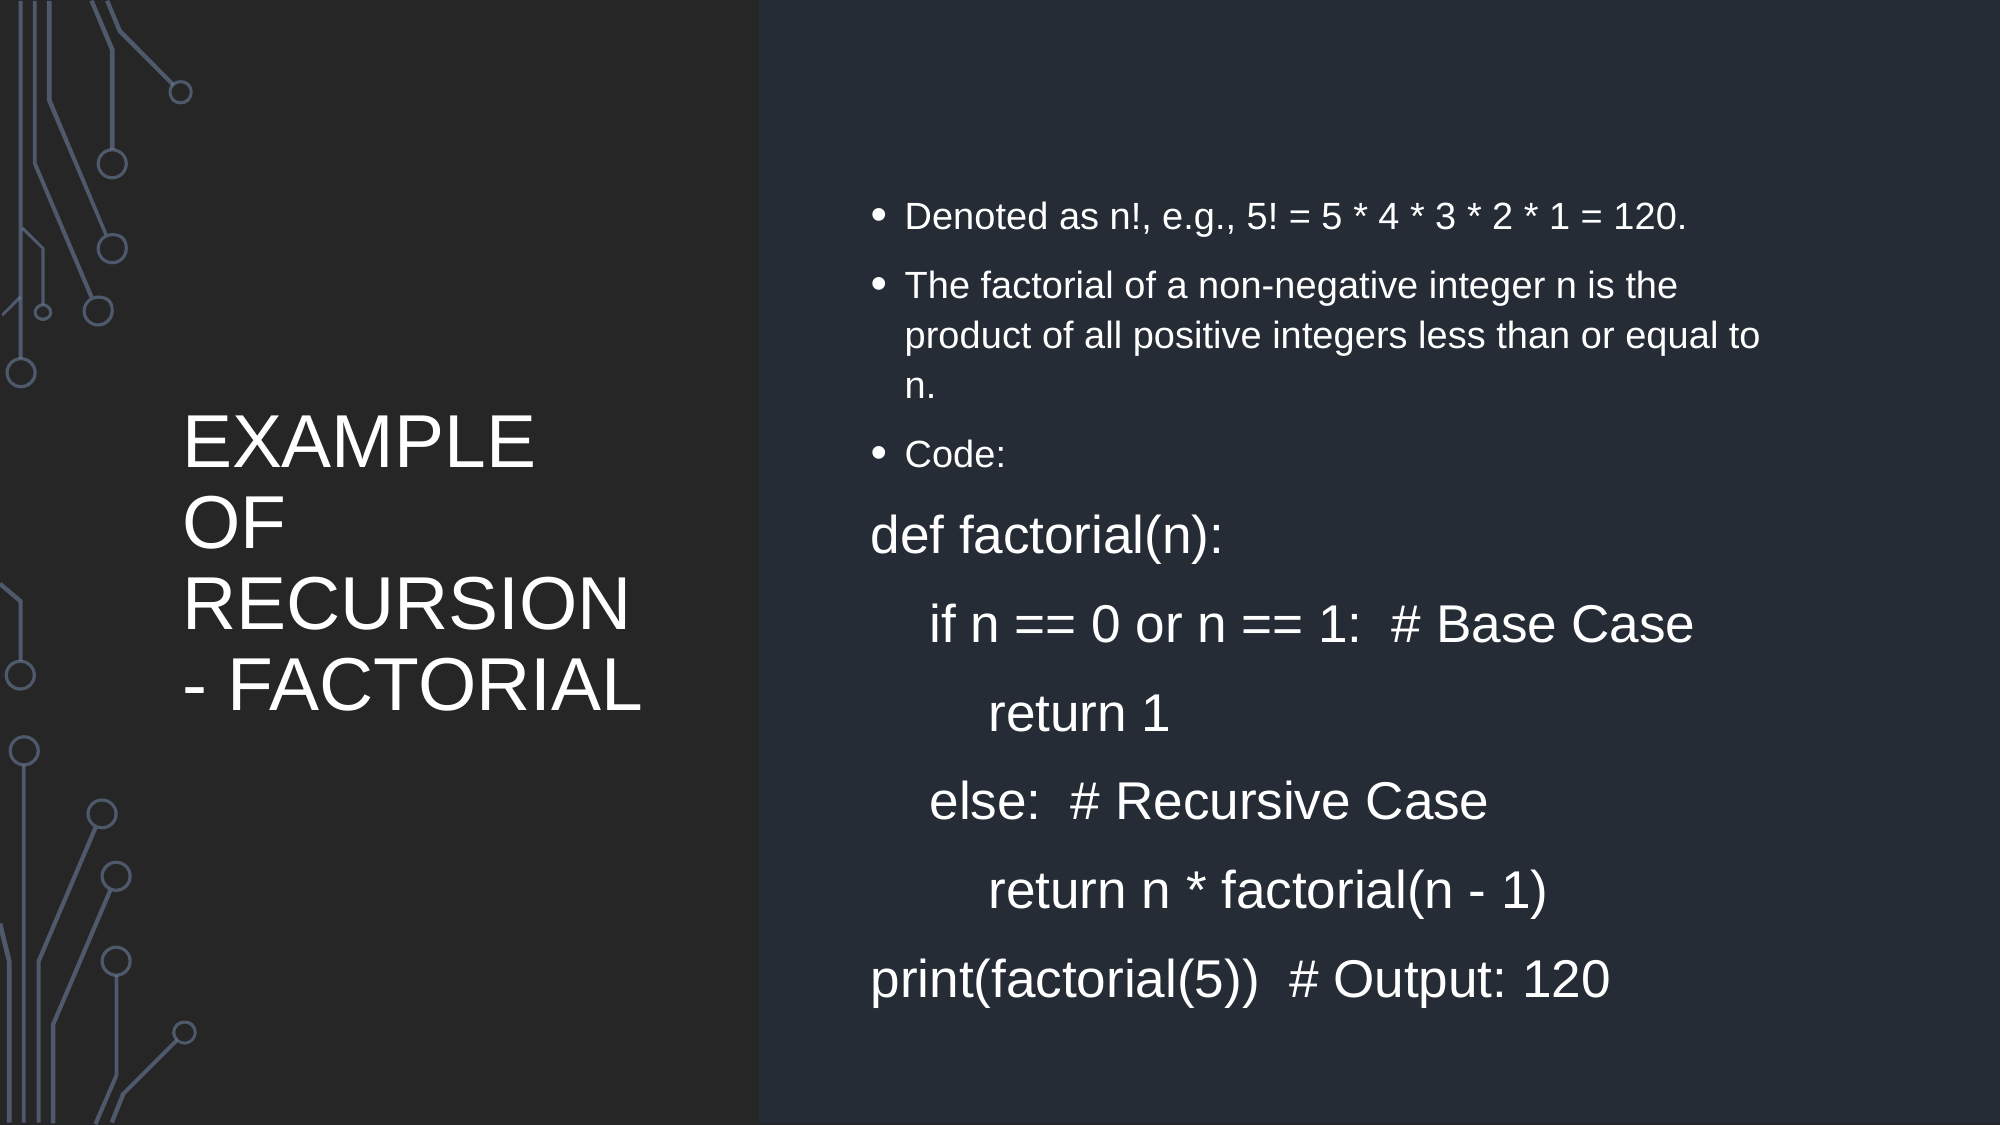

# Example of Recursion - Factorial
Denoted as n!, e.g., 5! = 5 * 4 * 3 * 2 * 1 = 120.
The factorial of a non-negative integer n is the product of all positive integers less than or equal to n.
Code:
def factorial(n):
    if n == 0 or n == 1:  # Base Case
        return 1
    else:  # Recursive Case
        return n * factorial(n - 1)
print(factorial(5))  # Output: 120